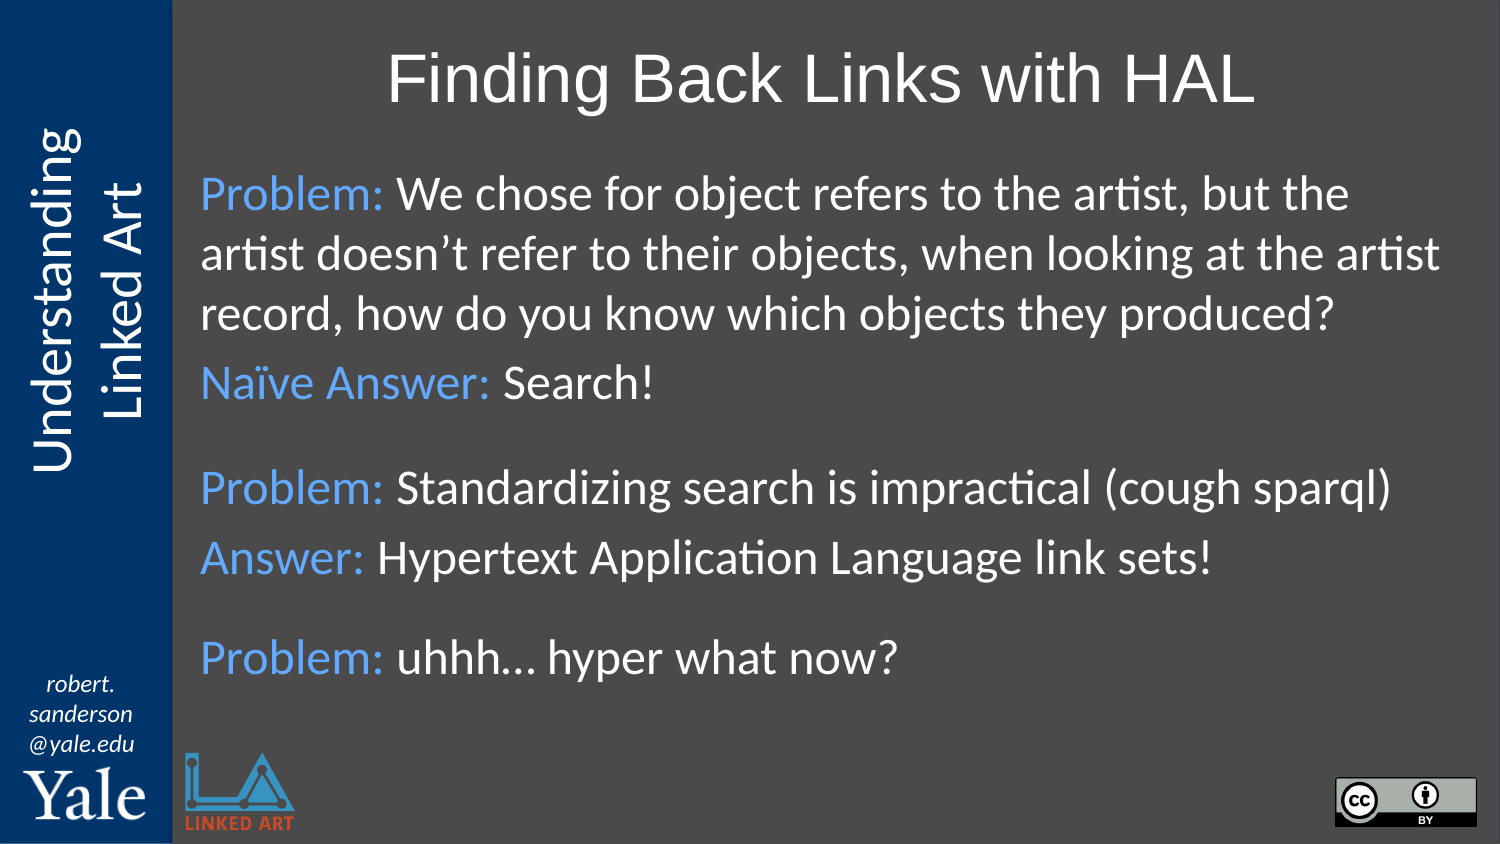

# Finding Back Links with HAL
Problem: We chose for object refers to the artist, but the artist doesn’t refer to their objects, when looking at the artist record, how do you know which objects they produced?
Naïve Answer: Search!

Problem: Standardizing search is impractical (cough sparql)
Answer: Hypertext Application Language link sets!
Problem: uhhh… hyper what now?